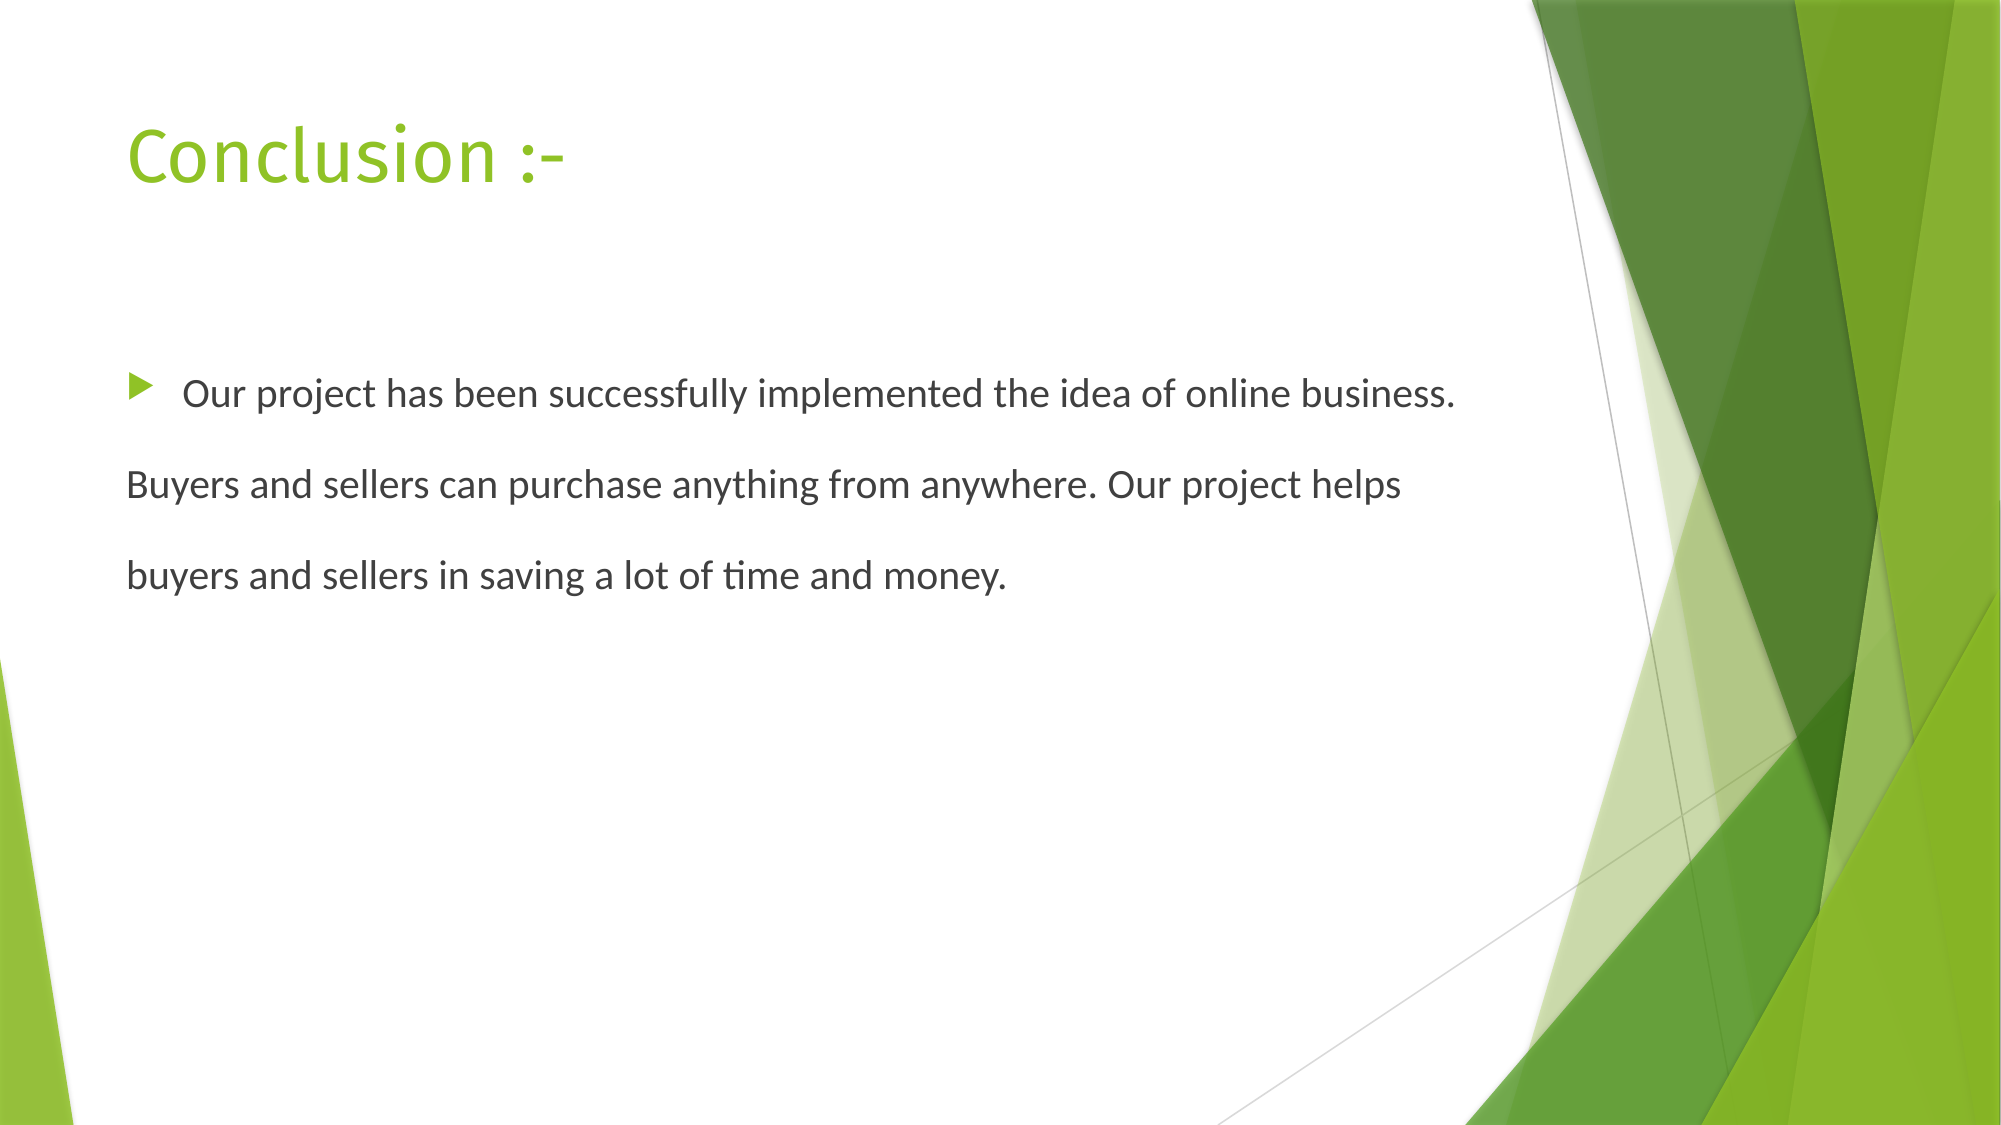

# Conclusion :-
Our project has been successfully implemented the idea of online business.
Buyers and sellers can purchase anything from anywhere. Our project helps
buyers and sellers in saving a lot of time and money.